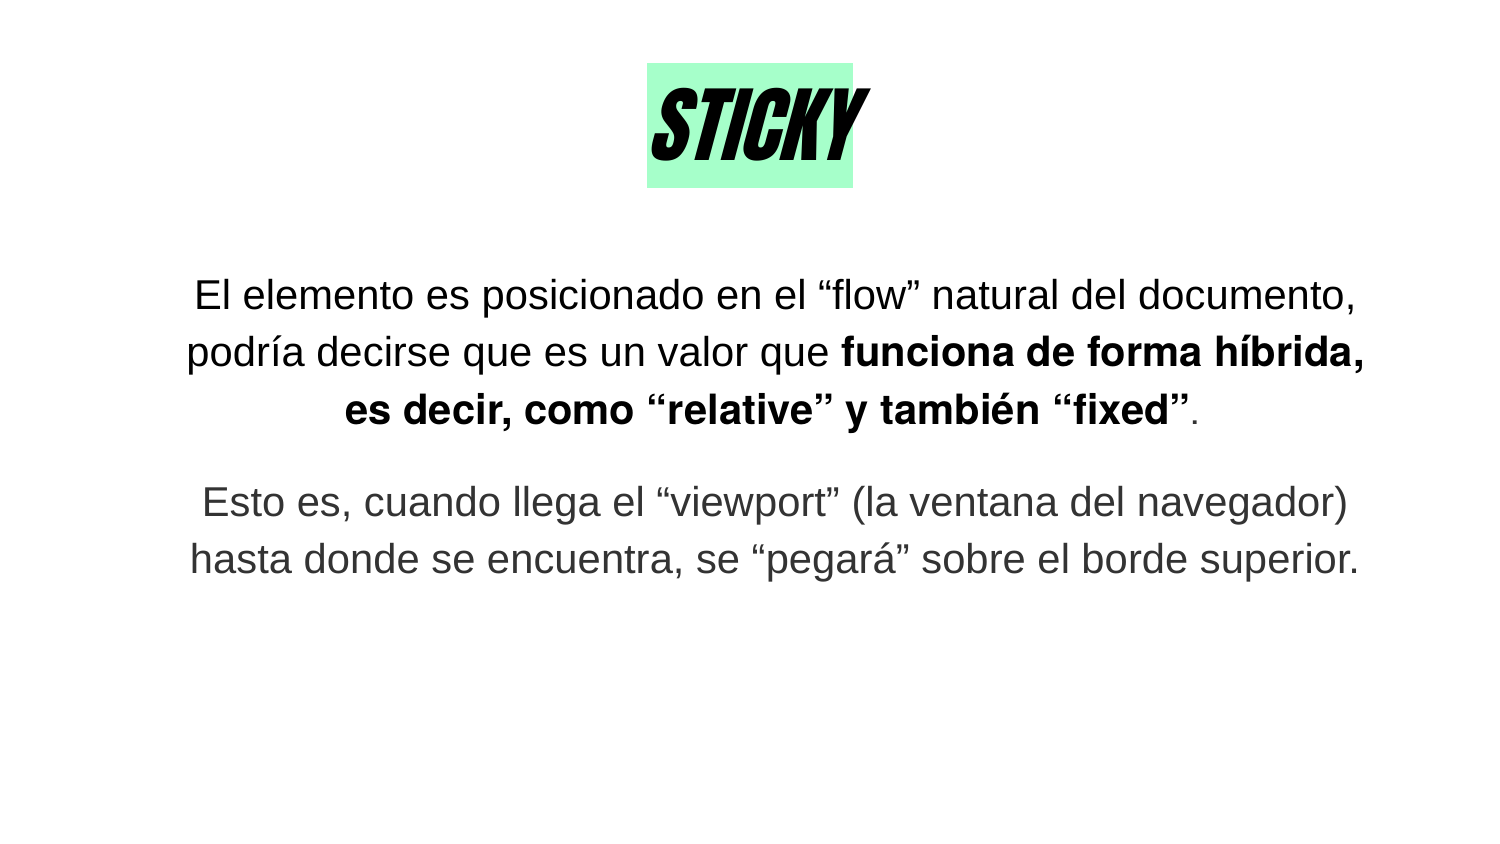

STICKY
El elemento es posicionado en el “flow” natural del documento, podría decirse que es un valor que funciona de forma híbrida, es decir, como “relative” y también “fixed”.
Esto es, cuando llega el “viewport” (la ventana del navegador) hasta donde se encuentra, se “pegará” sobre el borde superior.